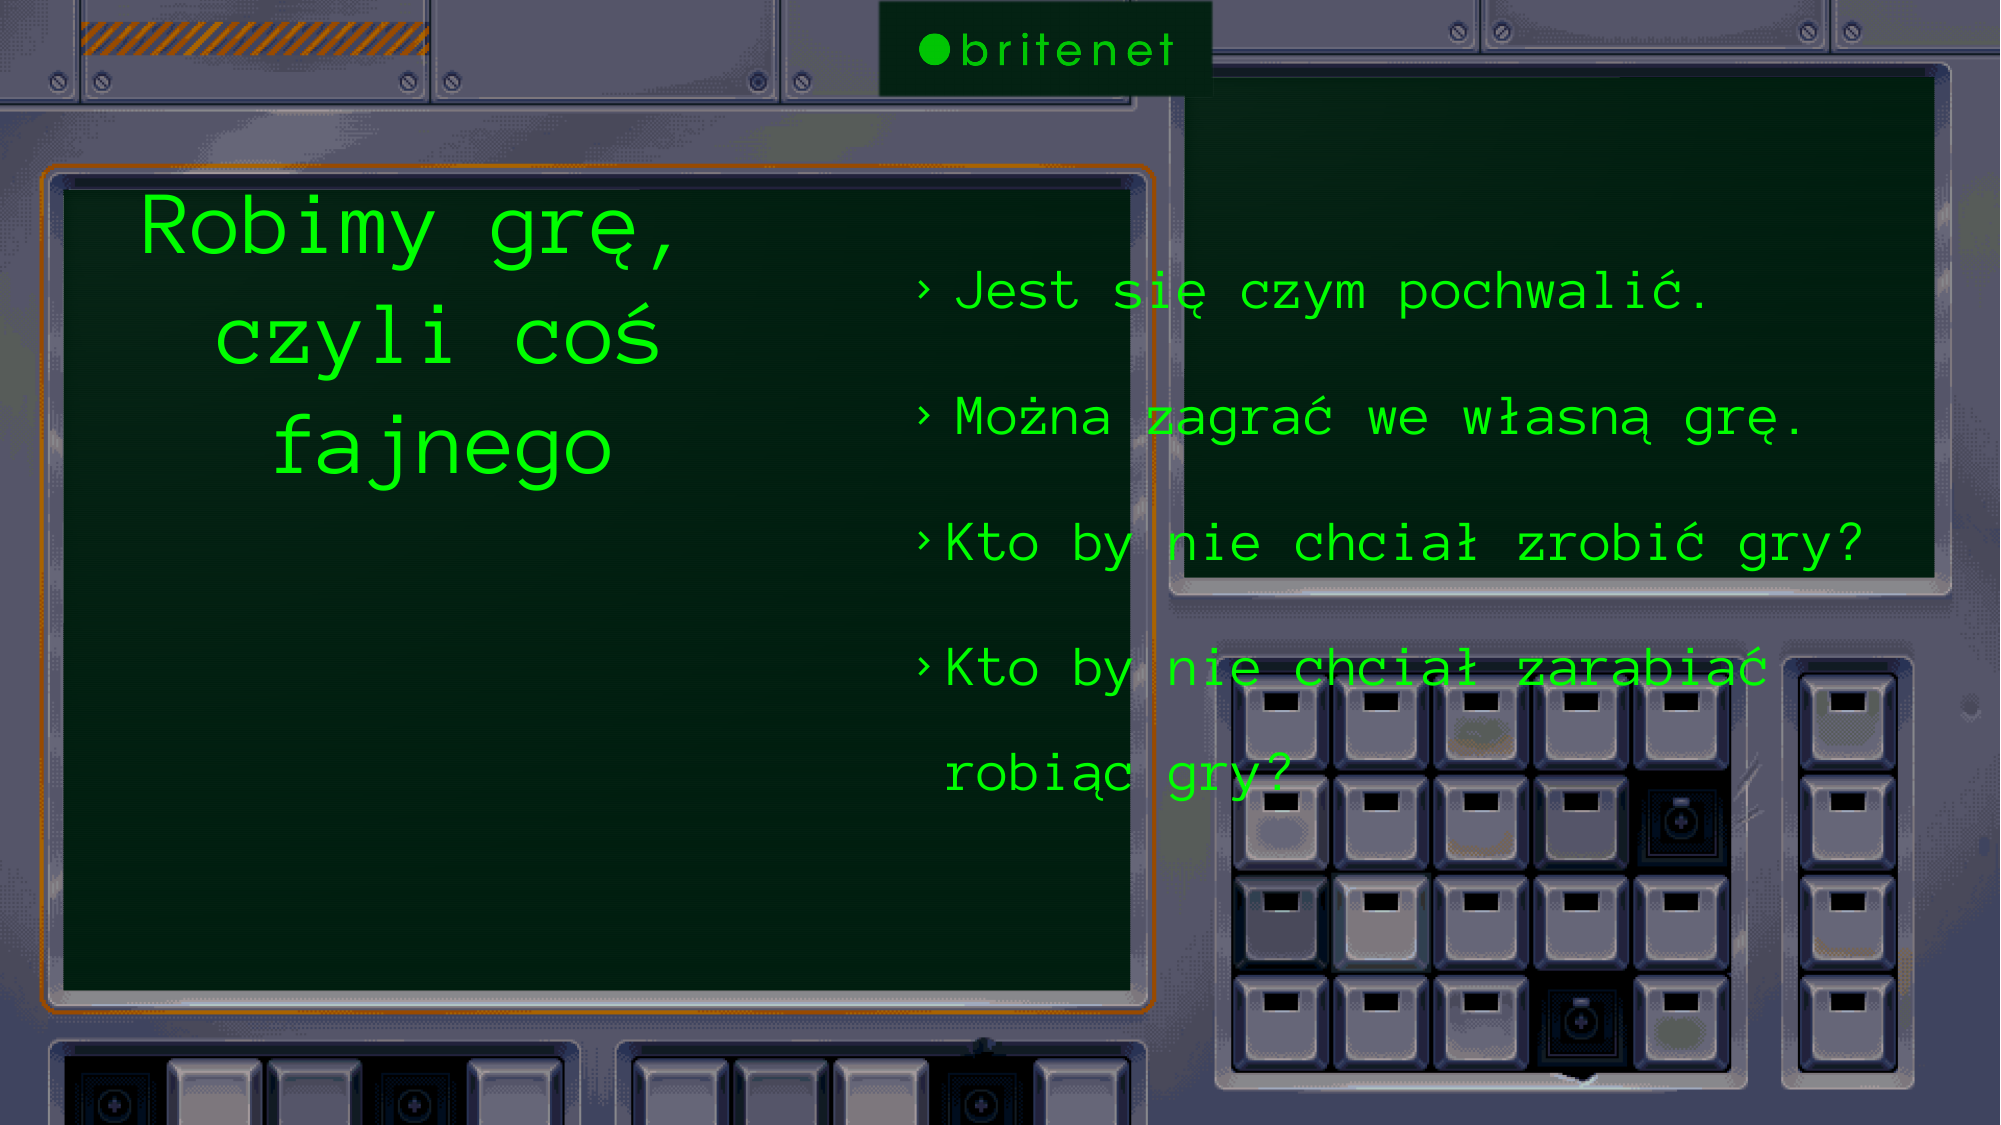

# Robimy grę, czyli coś fajnego
Jest się czym pochwalić.
Można zagrać we własną grę.
Kto by nie chciał zrobić gry?
Kto by nie chciał zarabiać robiąc gry?